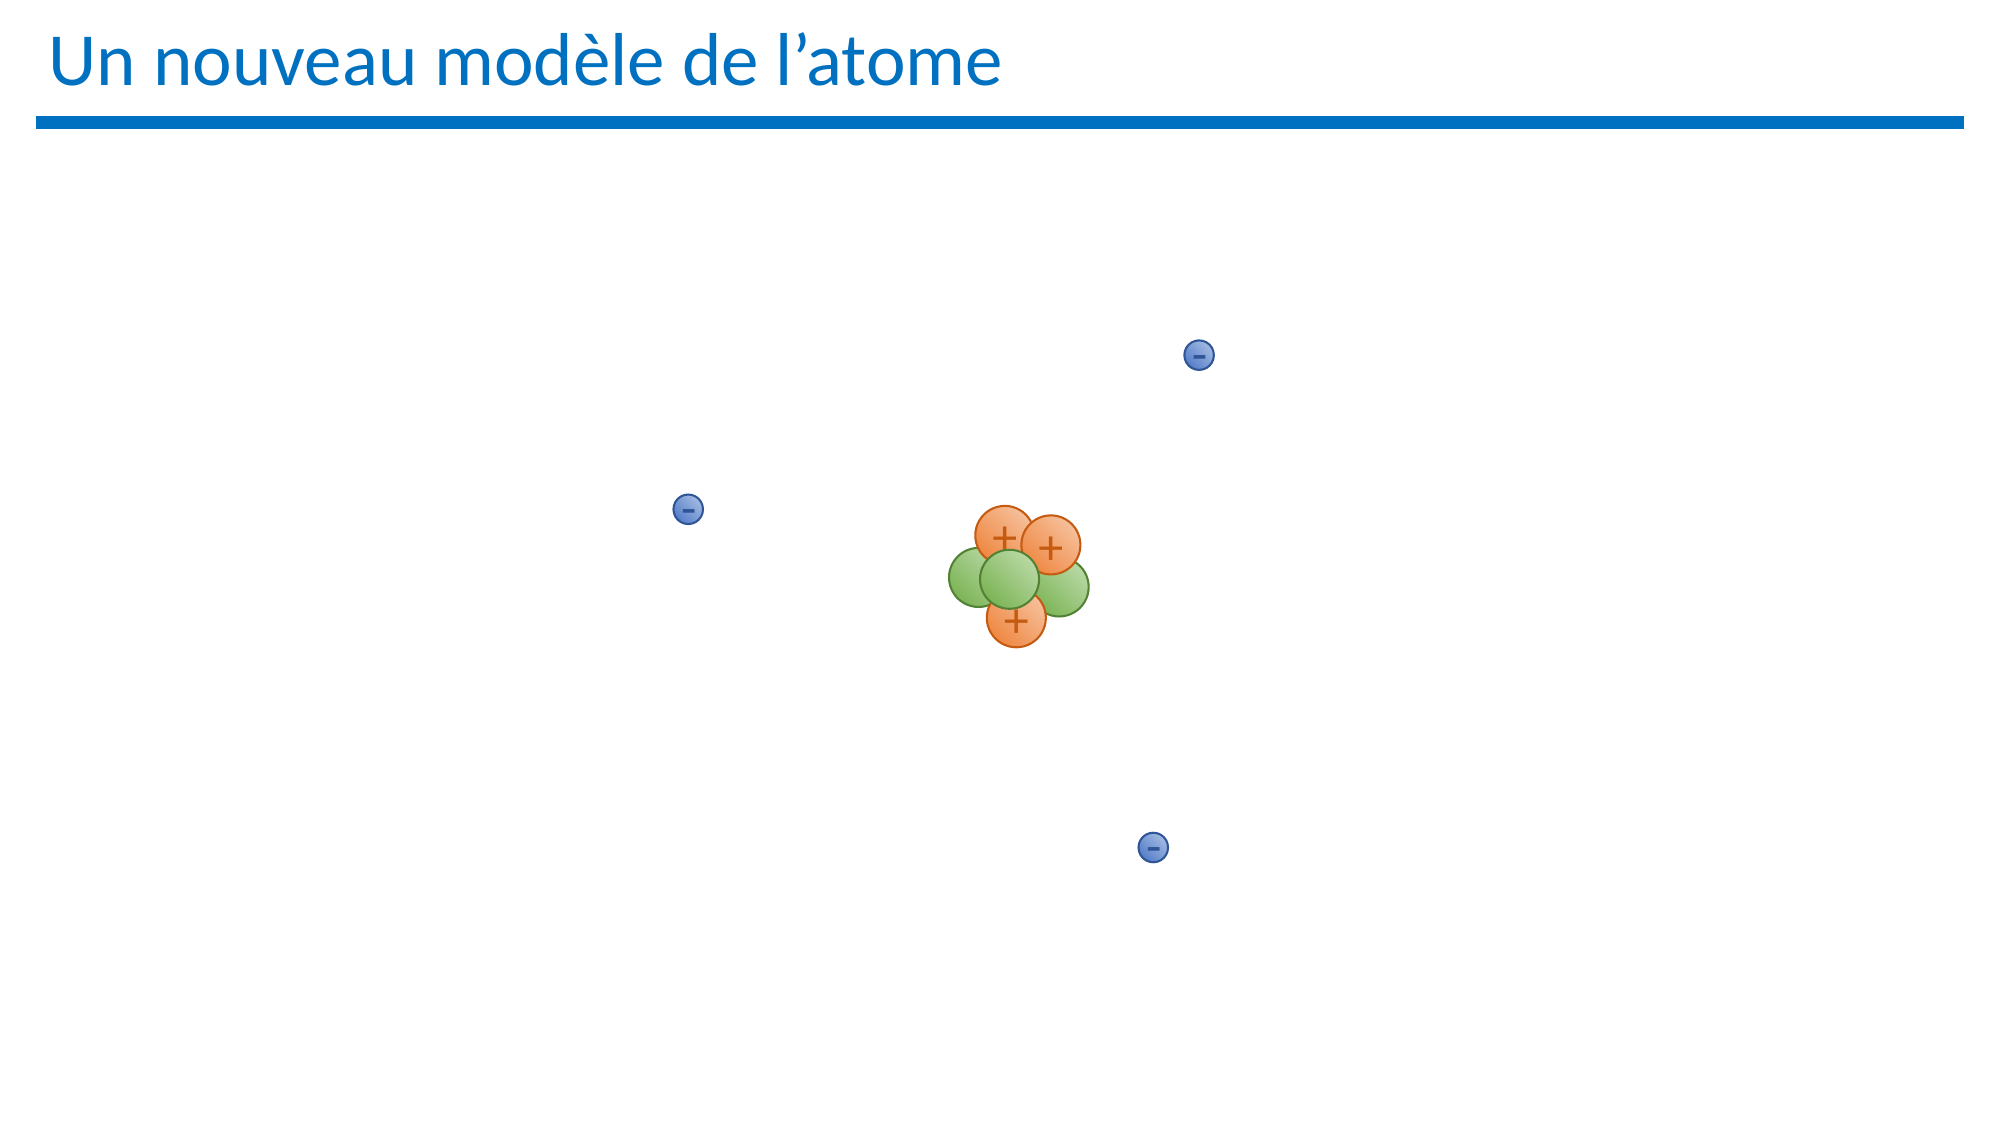

Un nouveau modèle de l’atome
-

-

+

+

+

-